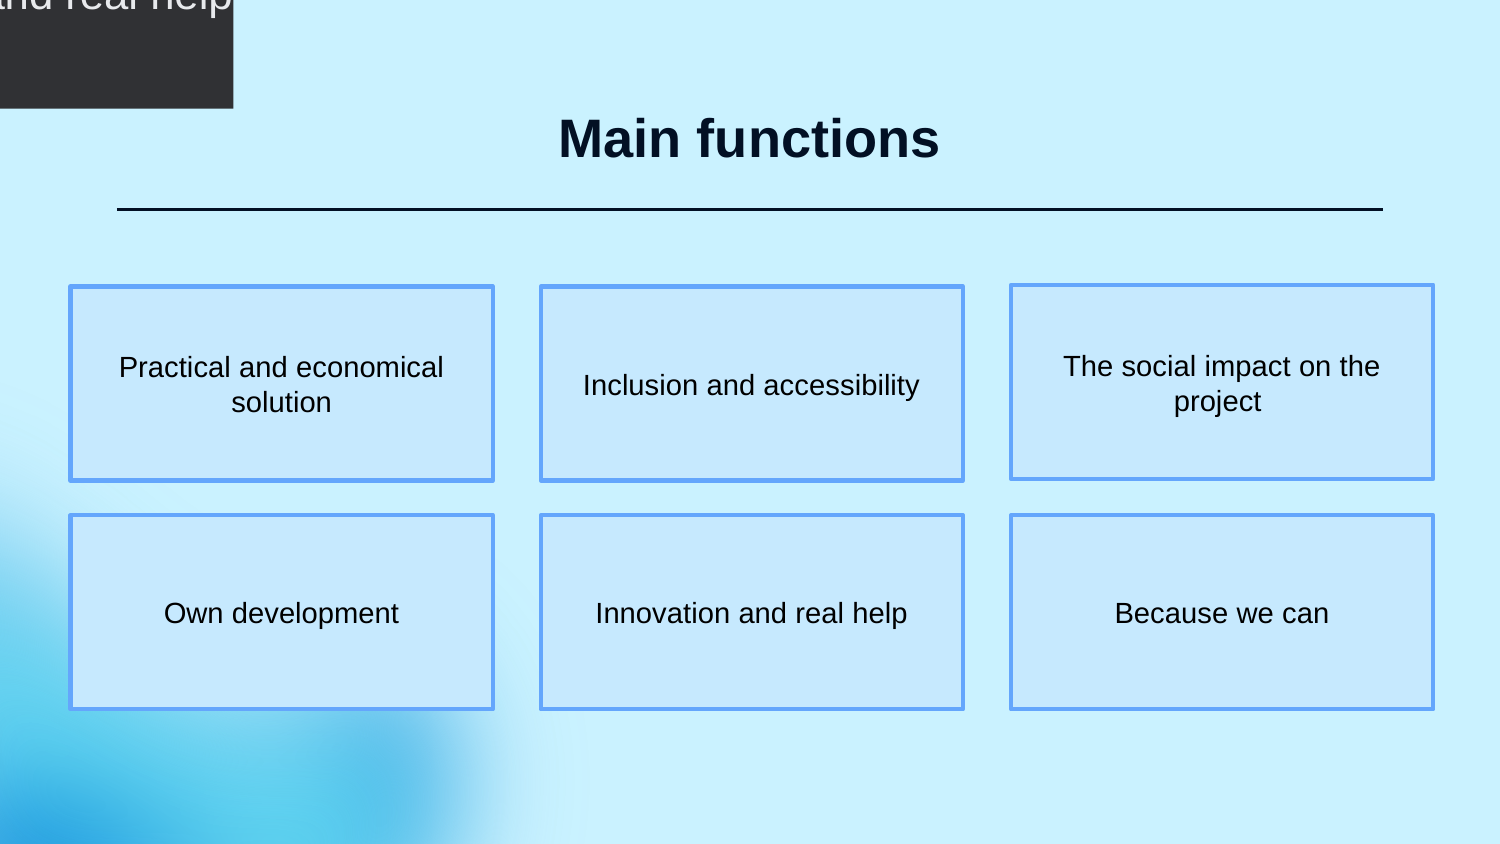

Innovation and real help

# Main functions
The social impact on the project
Inclusion and accessibility
Practical and economical solution
Own development
Innovation and real help
Because we can